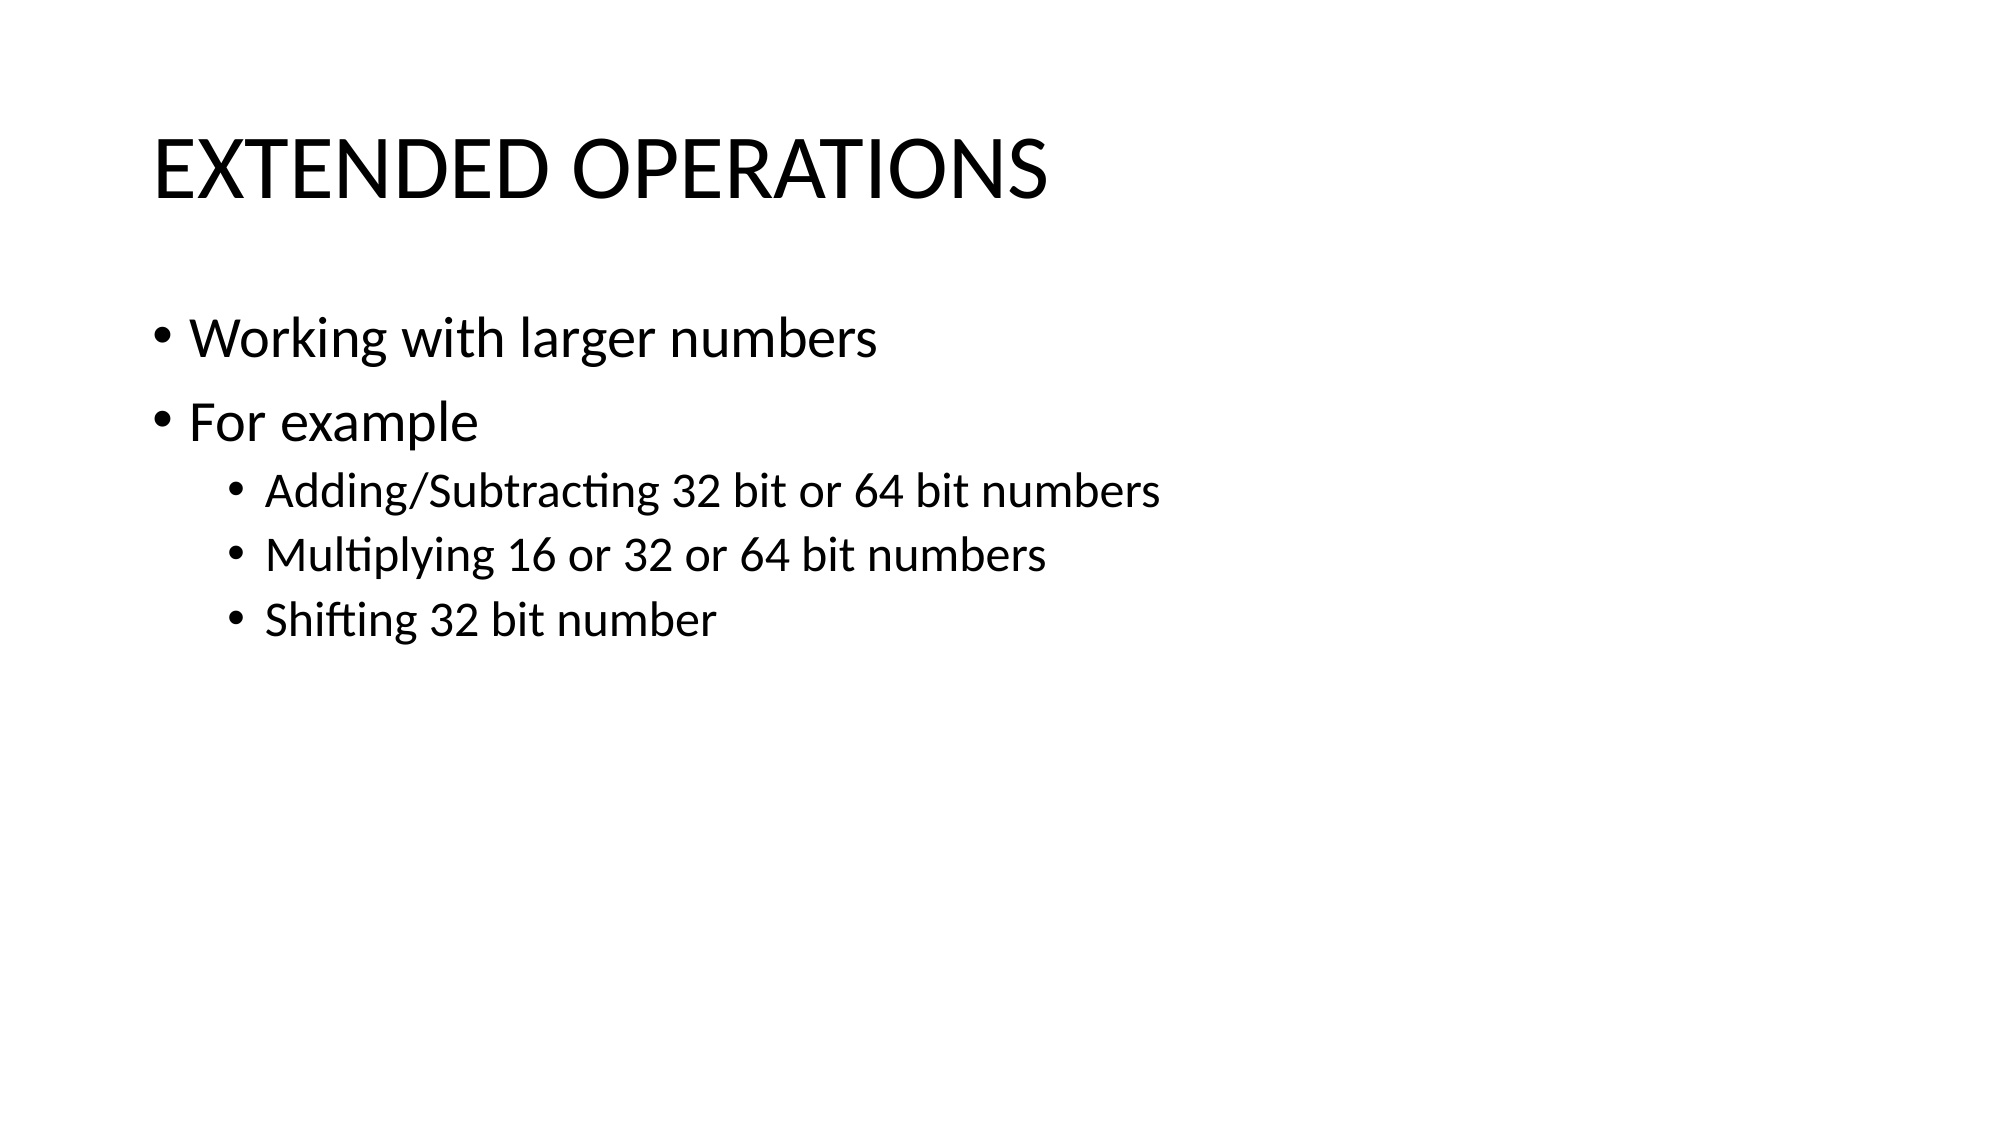

# EXTENDED OPERATIONS
Working with larger numbers
For example
Adding/Subtracting 32 bit or 64 bit numbers
Multiplying 16 or 32 or 64 bit numbers
Shifting 32 bit number